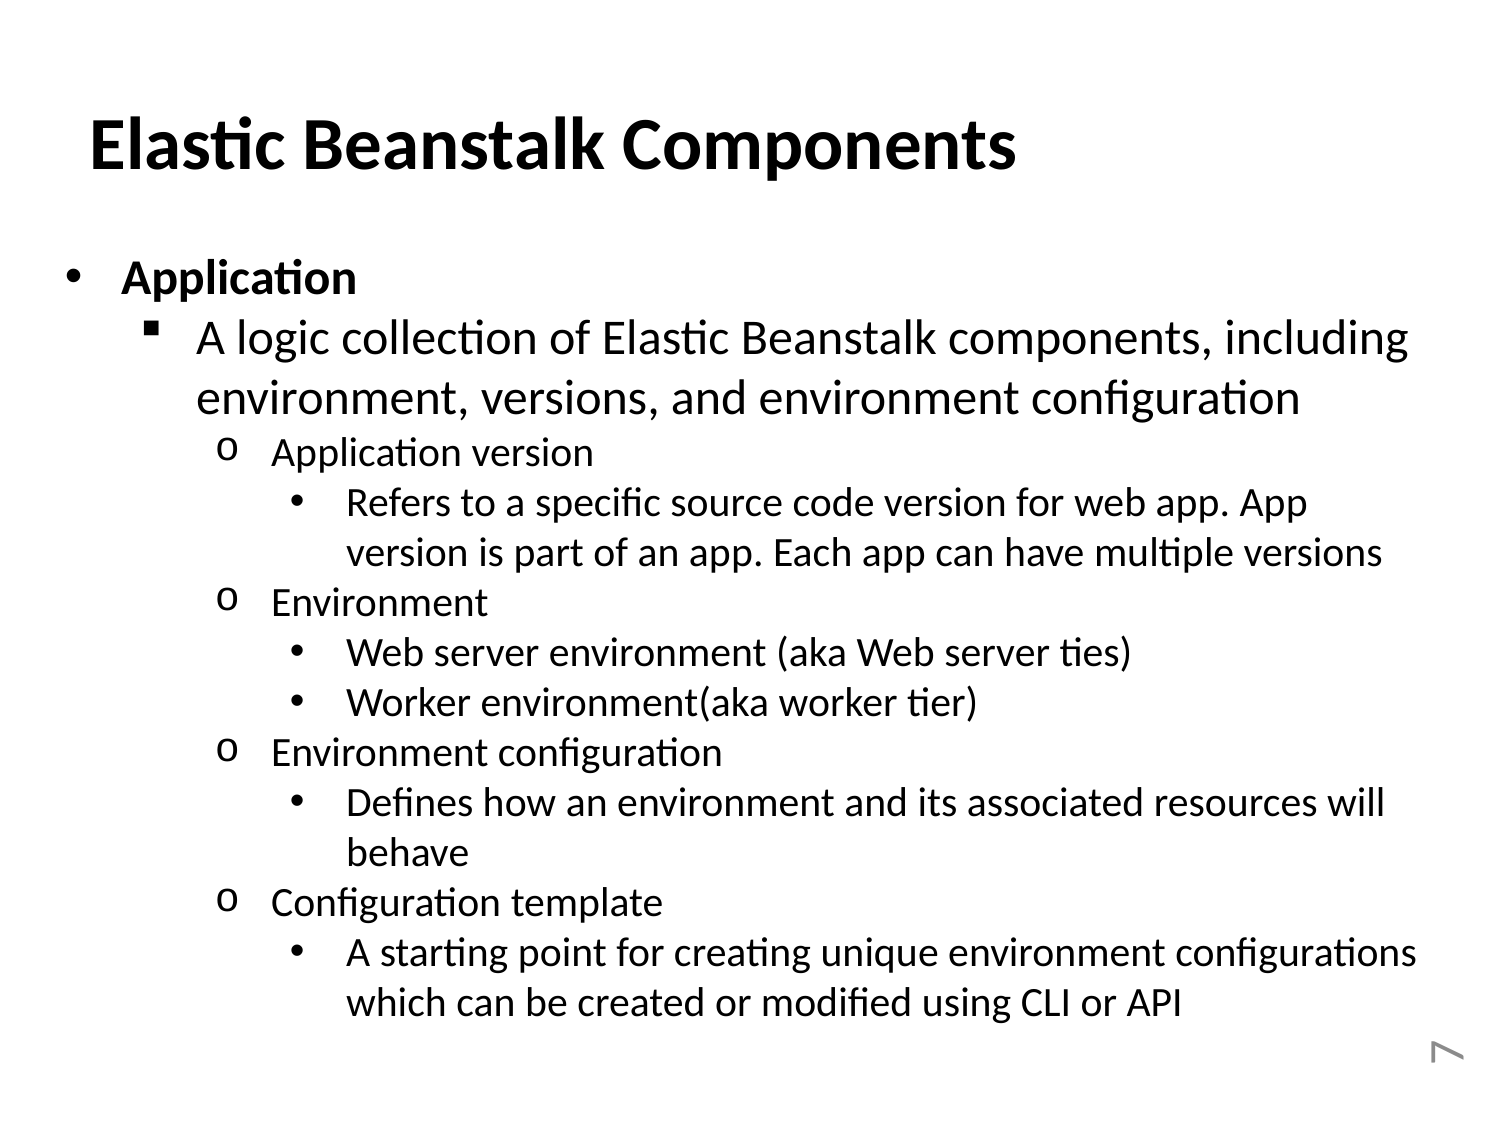

Elastic Beanstalk Components
Application
A logic collection of Elastic Beanstalk components, including environment, versions, and environment configuration
Application version
Refers to a specific source code version for web app. App version is part of an app. Each app can have multiple versions
Environment
Web server environment (aka Web server ties)
Worker environment(aka worker tier)
Environment configuration
Defines how an environment and its associated resources will behave
Configuration template
A starting point for creating unique environment configurations which can be created or modified using CLI or API
7